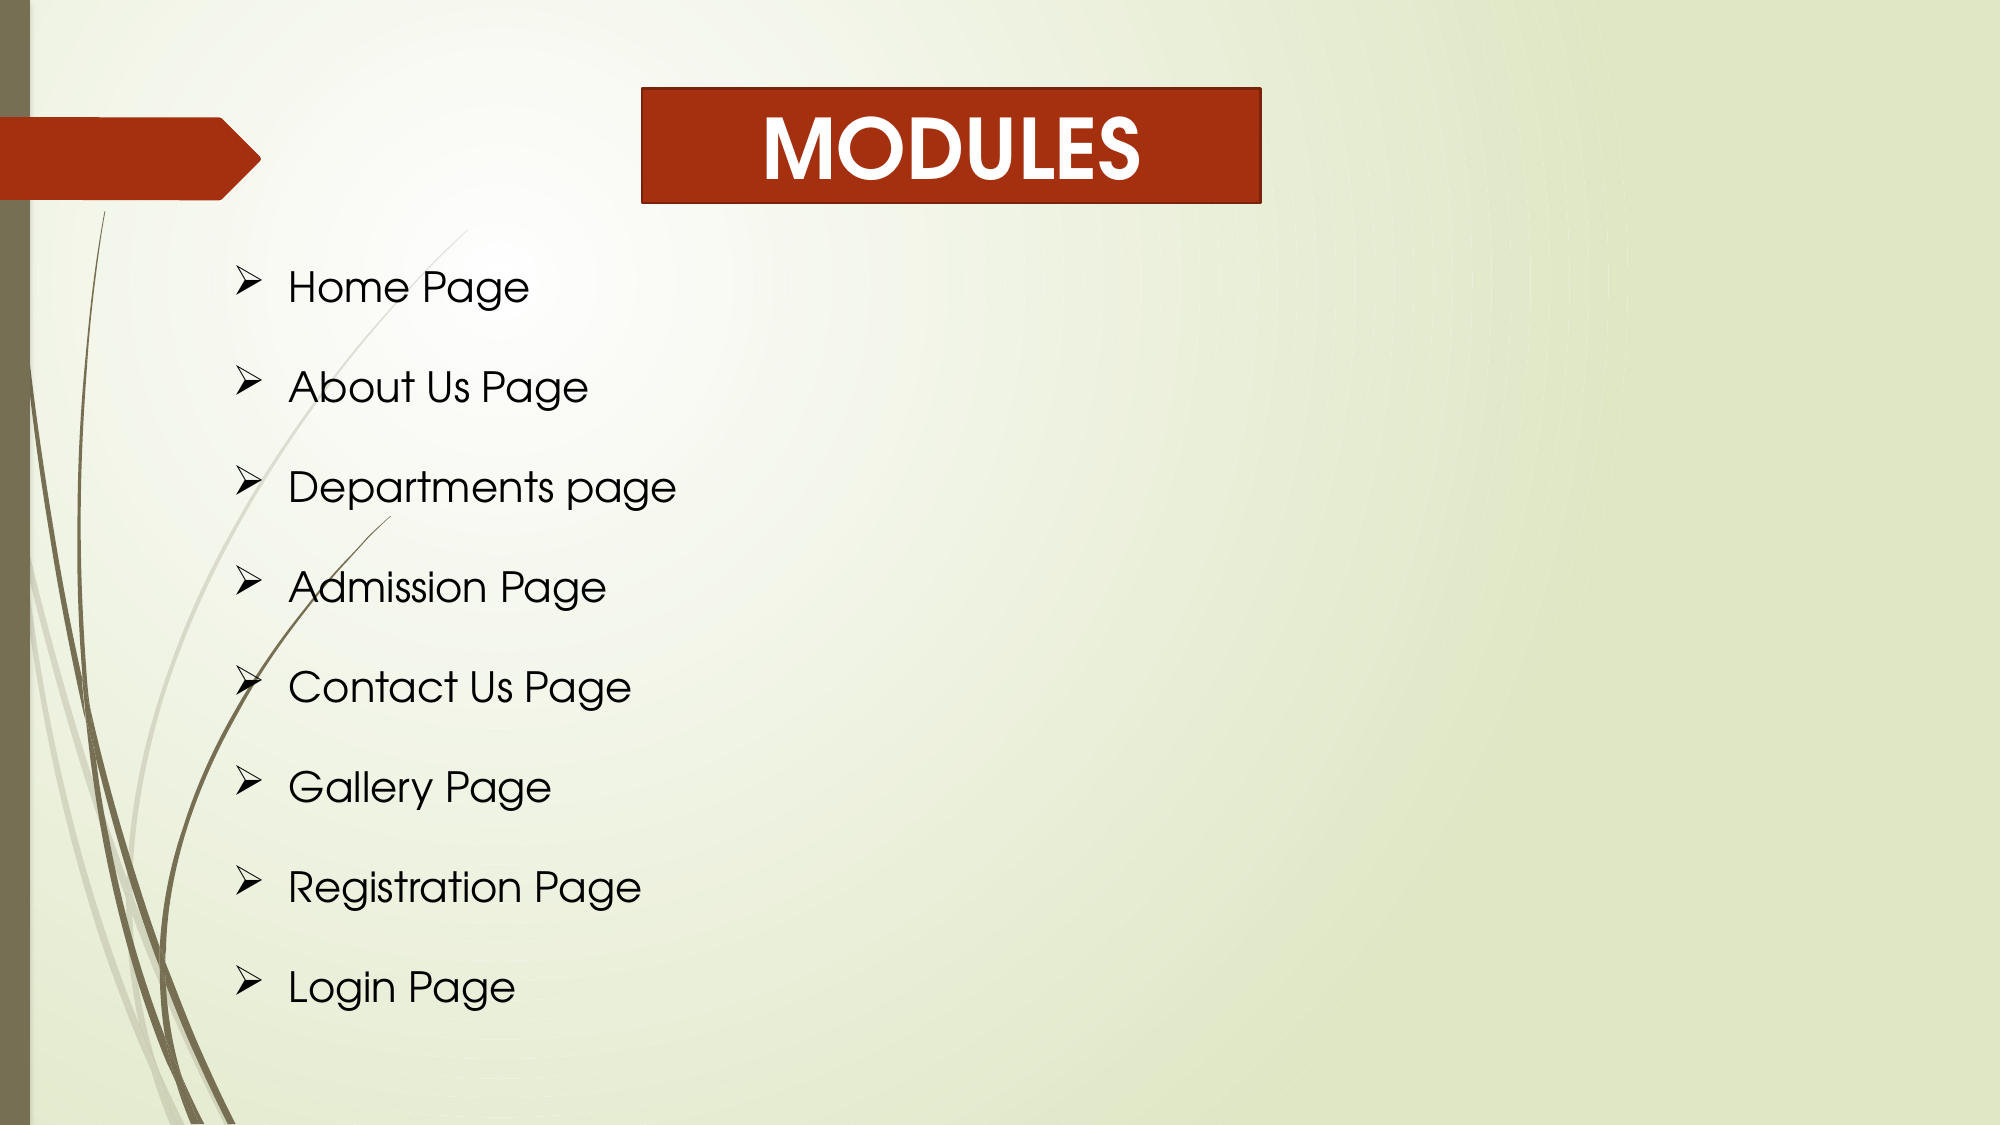

MODULES
Home Page

About Us Page

Departments page

Admission Page

Contact Us Page

Gallery Page

Registration Page

Login Page